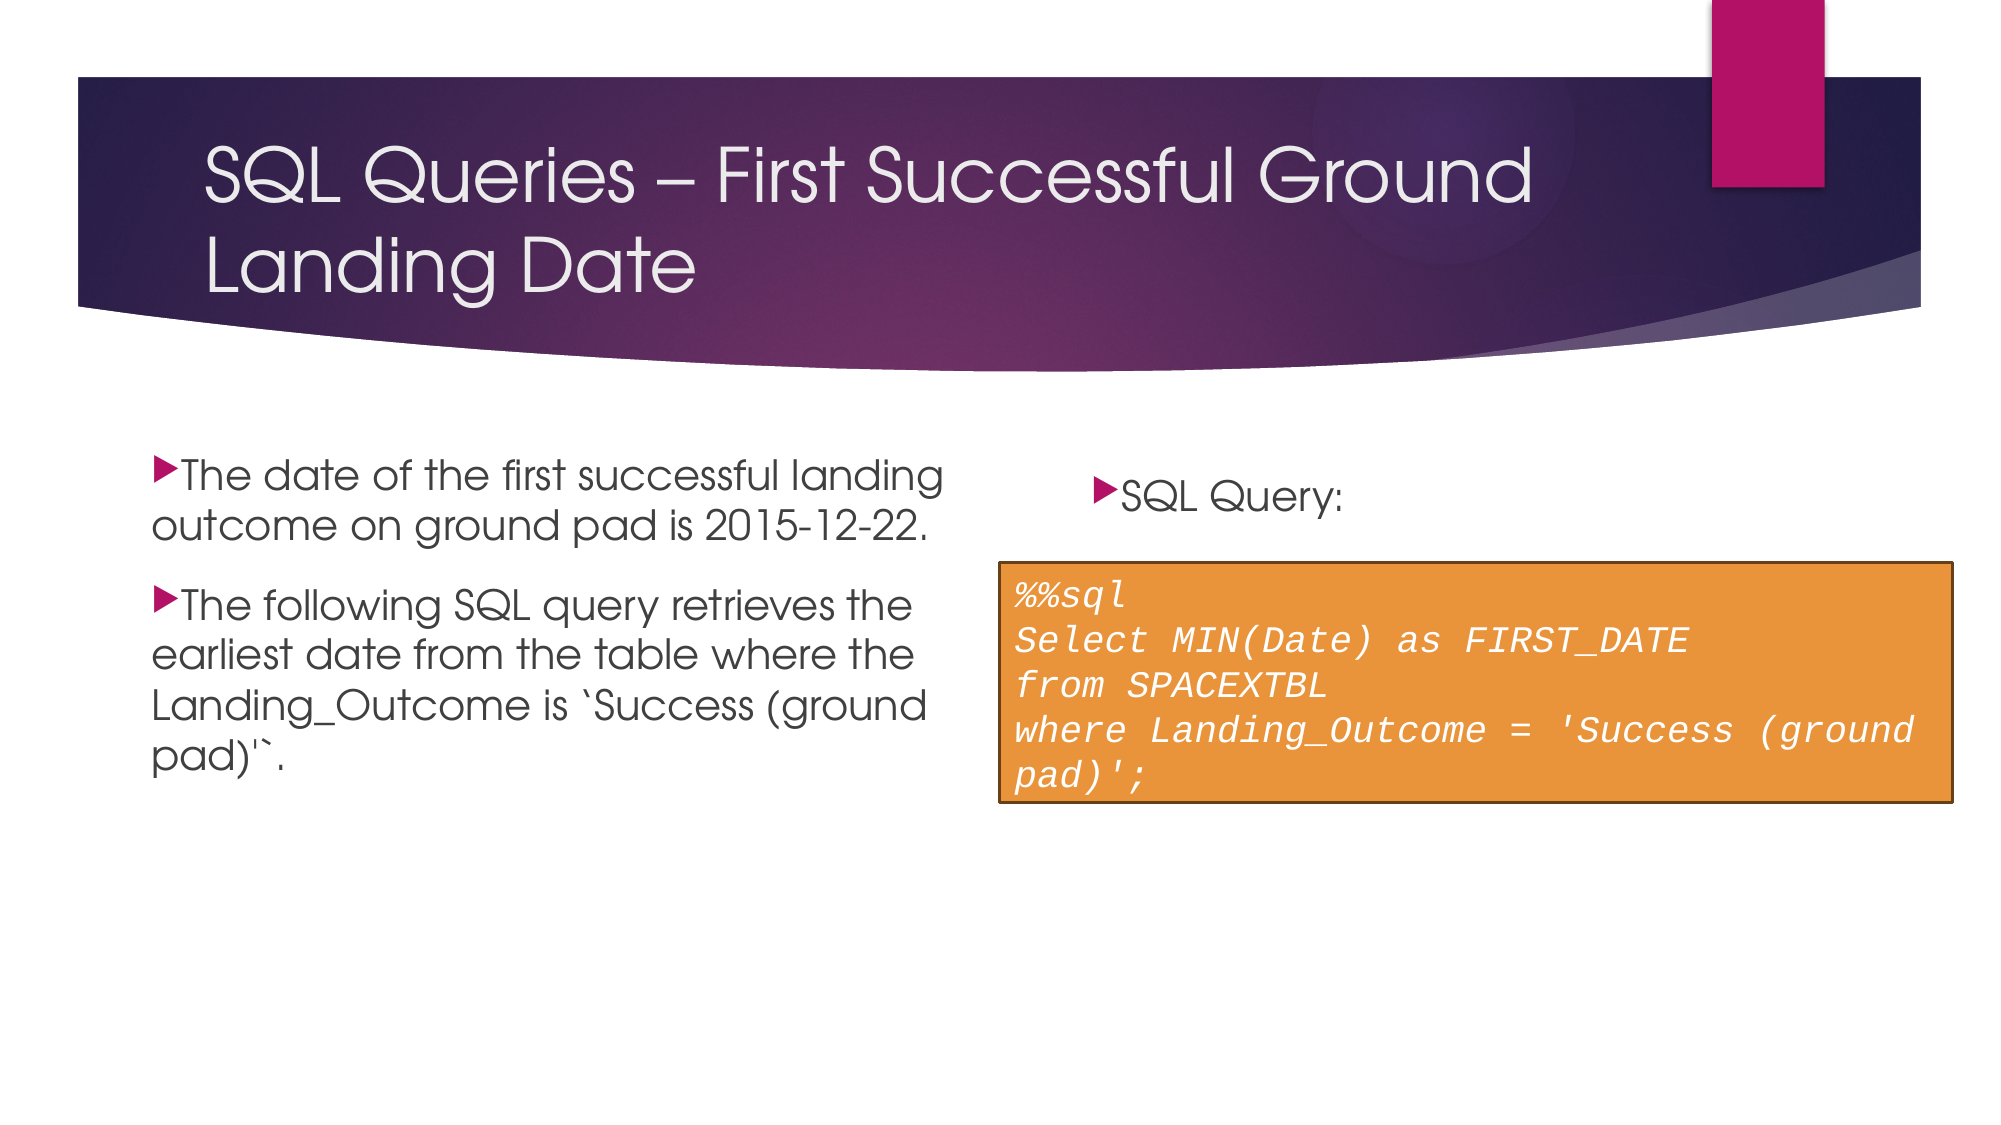

# SQL Queries – First Successful Ground Landing Date
The date of the first successful landing outcome on ground pad is 2015-12-22.
The following SQL query retrieves the earliest date from the table where the Landing_Outcome is ‘Success (ground pad)'`.
SQL Query:

%%sql
Select MIN(Date) as FIRST_DATE
from SPACEXTBL
where Landing_Outcome = 'Success (ground pad)';